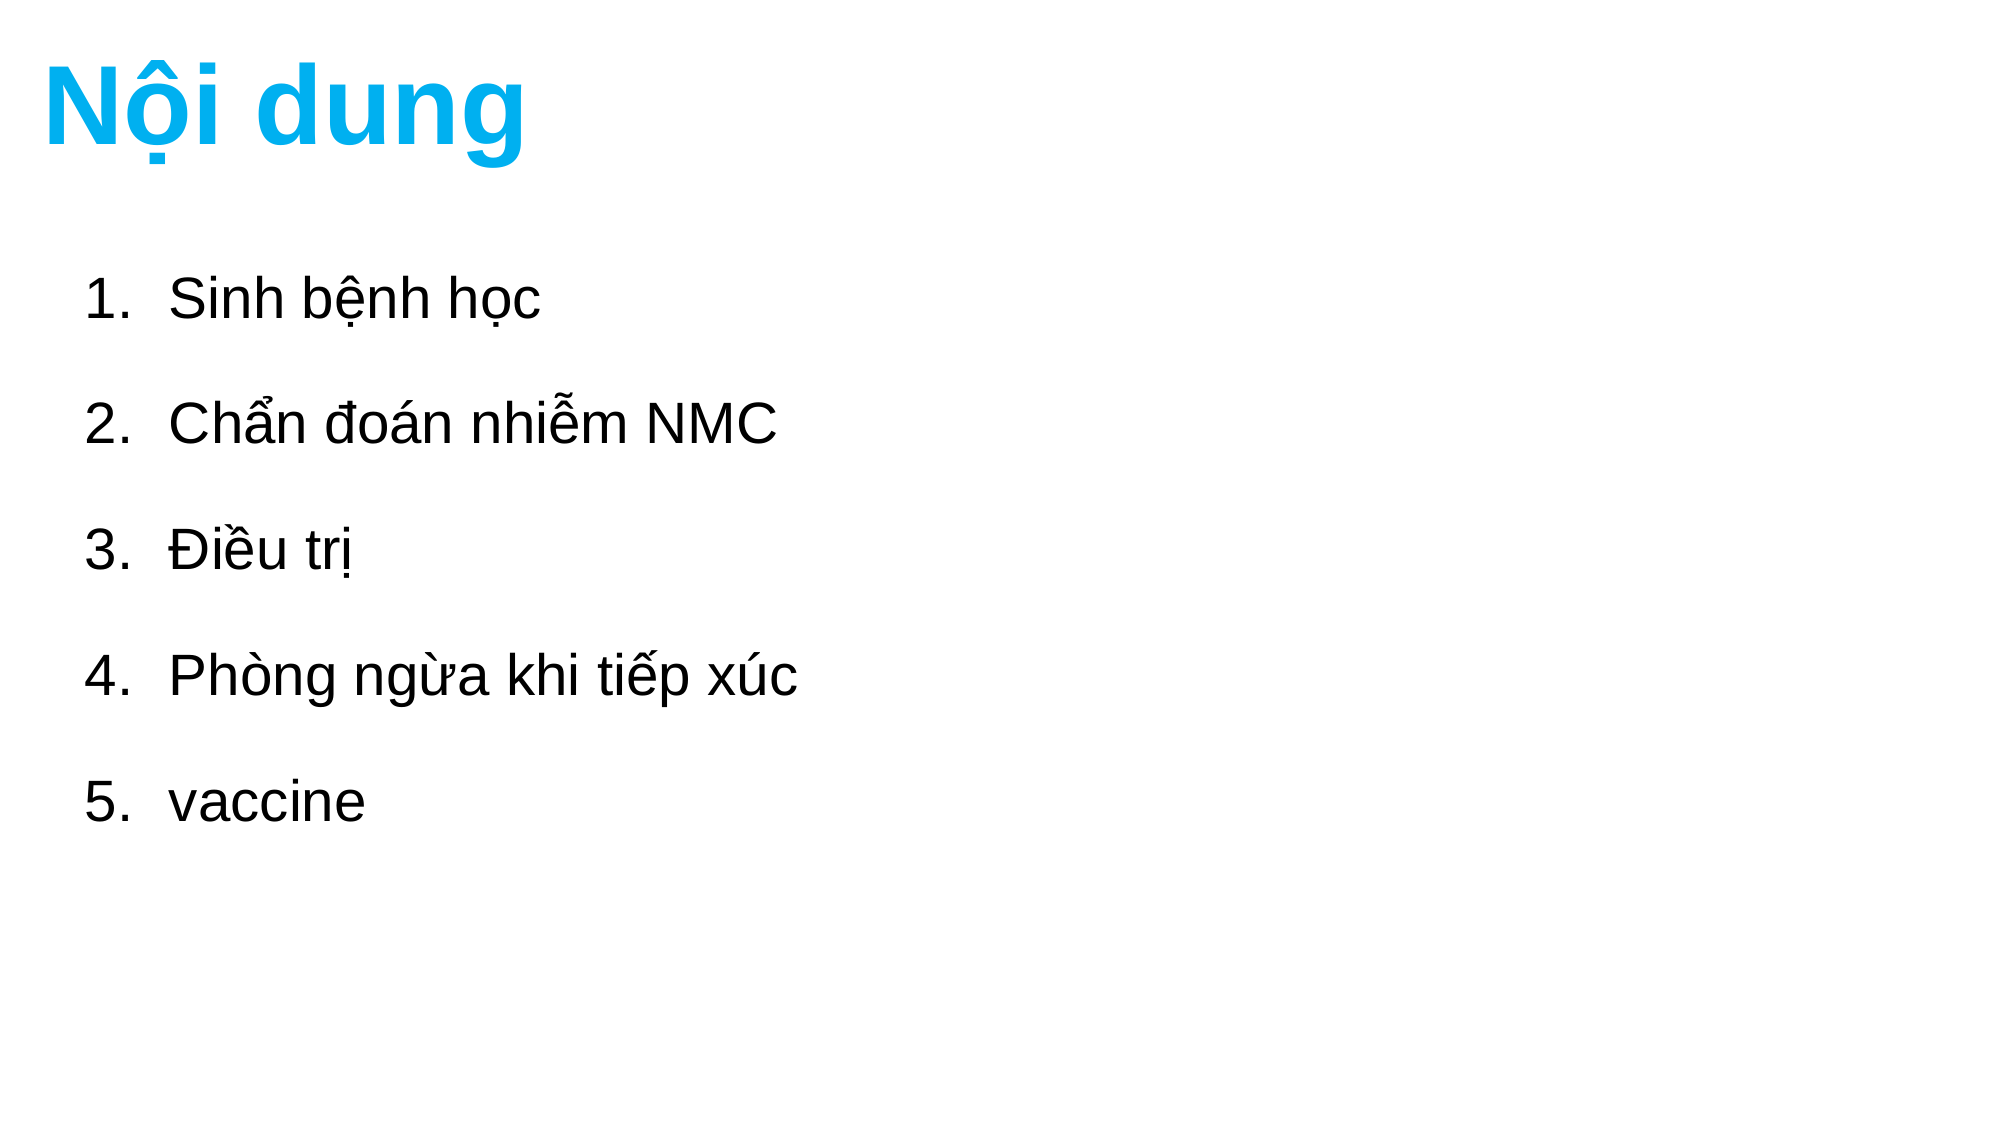

# Nội dung
Sinh bệnh học
Chẩn đoán nhiễm NMC
Điều trị
Phòng ngừa khi tiếp xúc
vaccine